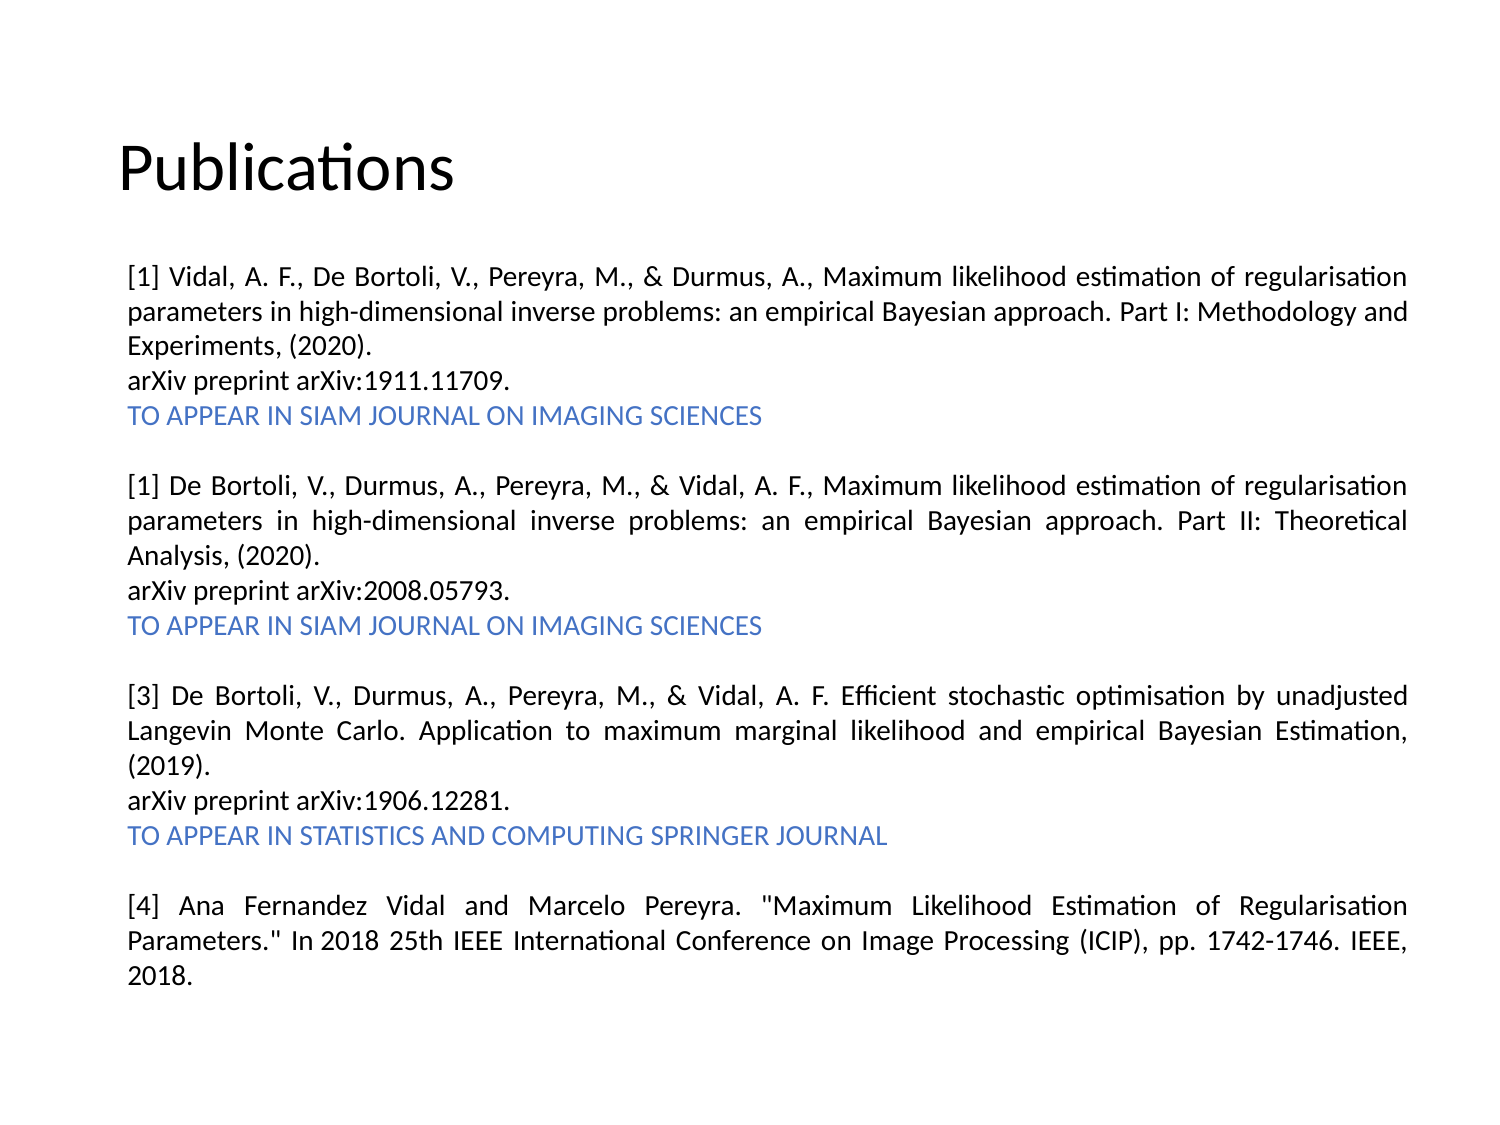

# Publications
[1] Vidal, A. F., De Bortoli, V., Pereyra, M., & Durmus, A., Maximum likelihood estimation of regularisation parameters in high-dimensional inverse problems: an empirical Bayesian approach. Part I: Methodology and Experiments, (2020).
arXiv preprint arXiv:1911.11709.
TO APPEAR IN SIAM JOURNAL ON IMAGING SCIENCES

[1] De Bortoli, V., Durmus, A., Pereyra, M., & Vidal, A. F., Maximum likelihood estimation of regularisation parameters in high-dimensional inverse problems: an empirical Bayesian approach. Part II: Theoretical Analysis, (2020).
arXiv preprint arXiv:2008.05793.
TO APPEAR IN SIAM JOURNAL ON IMAGING SCIENCES

[3] De Bortoli, V., Durmus, A., Pereyra, M., & Vidal, A. F. Efficient stochastic optimisation by unadjusted Langevin Monte Carlo. Application to maximum marginal likelihood and empirical Bayesian Estimation, (2019).
arXiv preprint arXiv:1906.12281.
TO APPEAR IN STATISTICS AND COMPUTING SPRINGER JOURNAL

[4] Ana Fernandez Vidal and Marcelo Pereyra. "Maximum Likelihood Estimation of Regularisation Parameters." In 2018 25th IEEE International Conference on Image Processing (ICIP), pp. 1742-1746. IEEE, 2018.

26